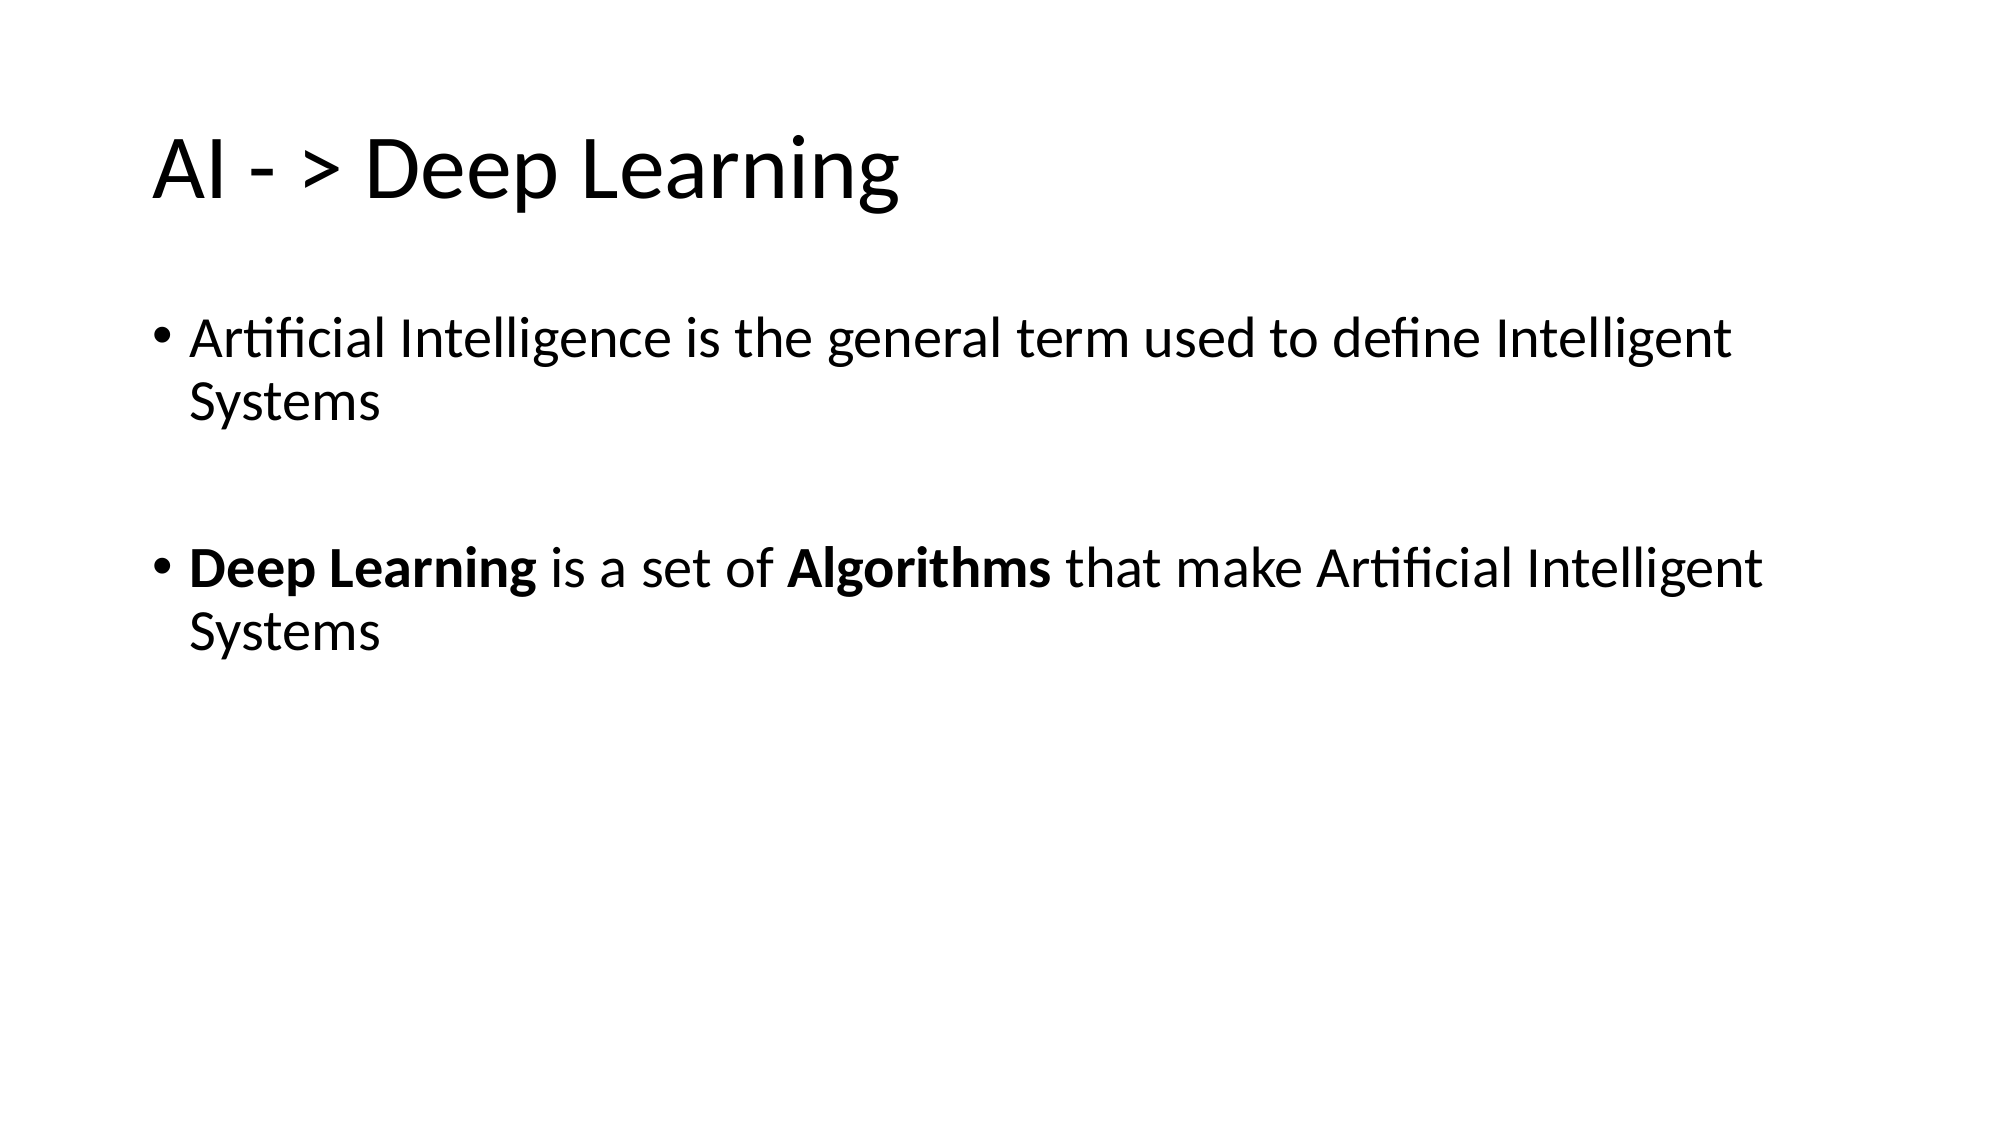

# AI - > Deep Learning
Artificial Intelligence is the general term used to define Intelligent Systems

Deep Learning is a set of Algorithms that make Artificial Intelligent Systems